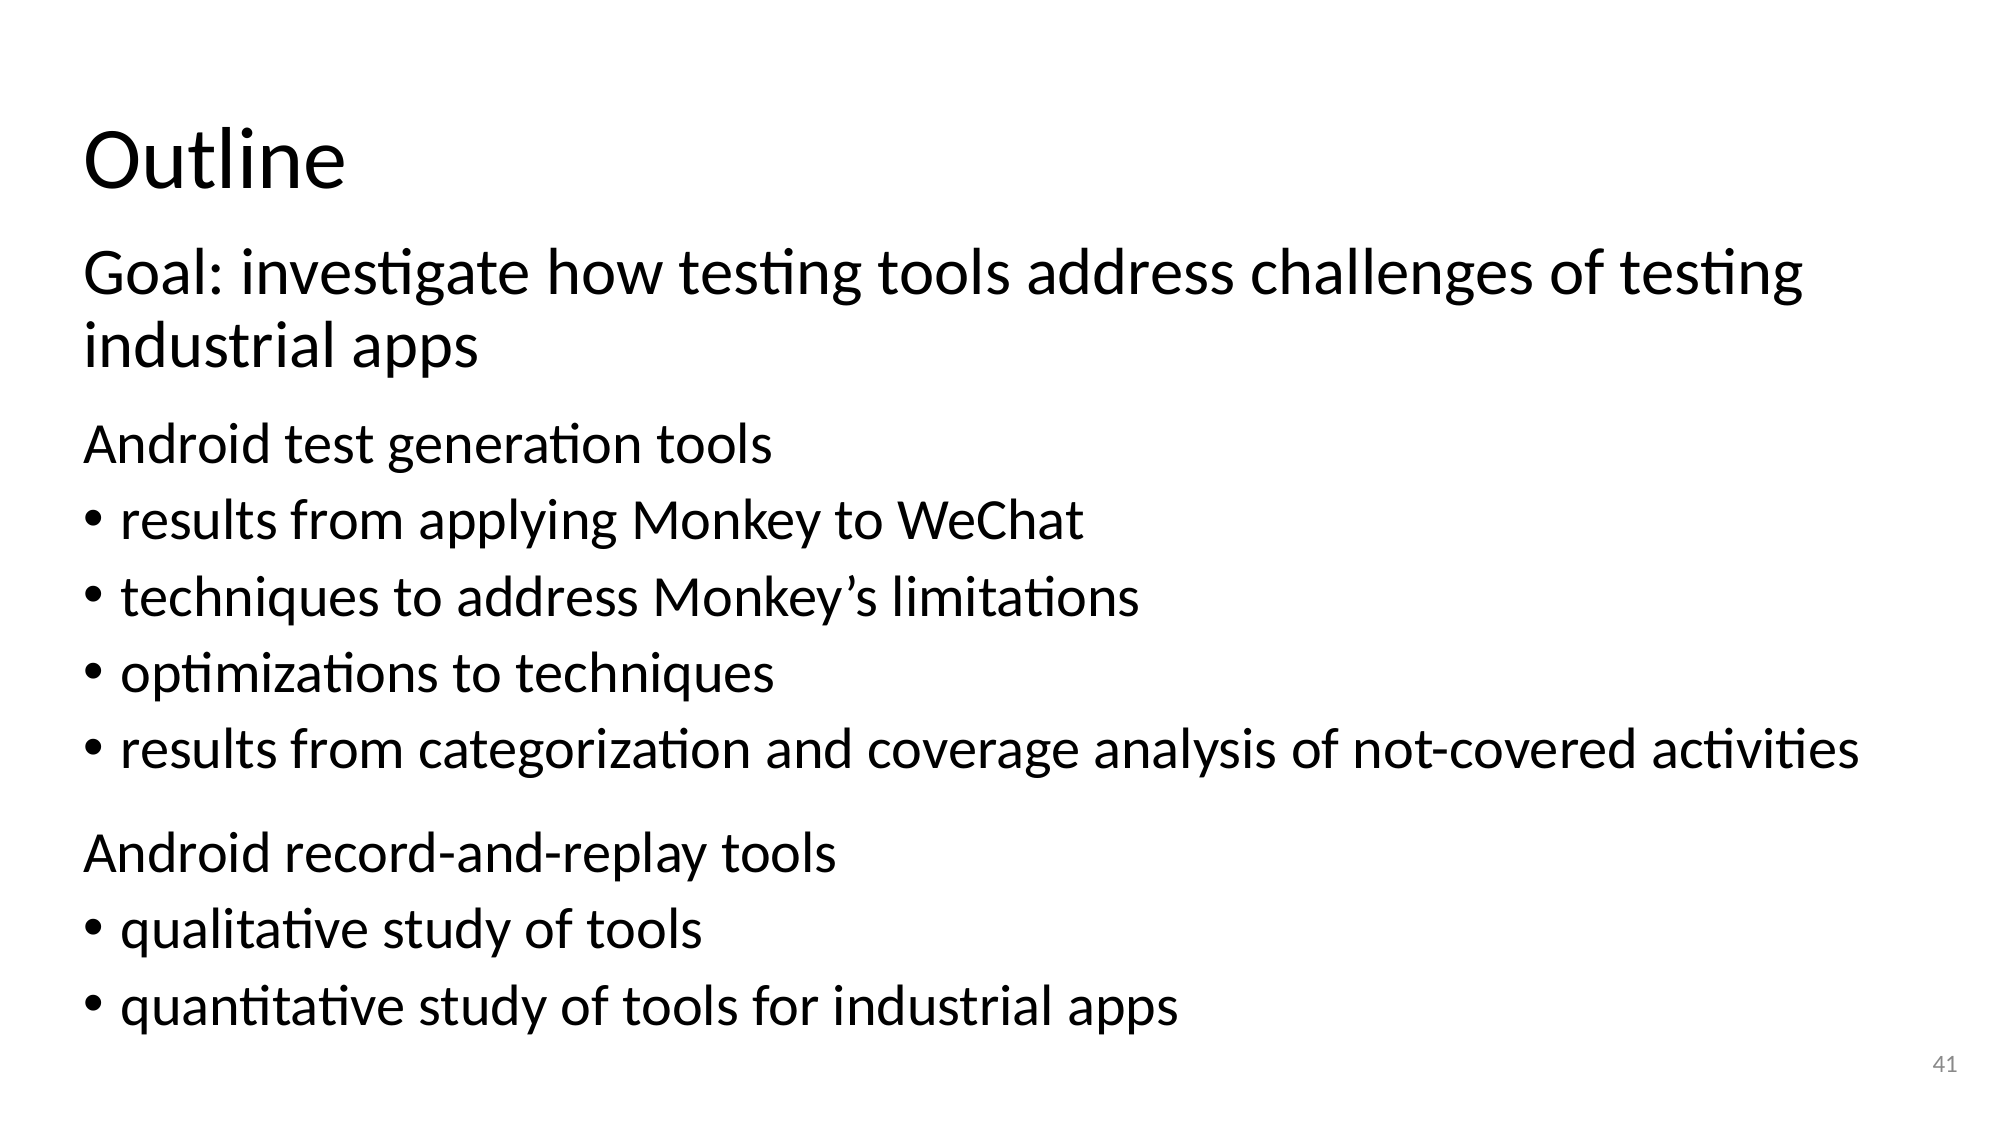

# Outline
Goal: investigate how testing tools address challenges of testing industrial apps

Android test generation tools

results from applying Monkey to WeChat

techniques to address Monkey’s limitations

optimizations to techniques

results from categorization and coverage analysis of not-covered activities

Android record-and-replay tools

qualitative study of tools

quantitative study of tools for industrial apps
41